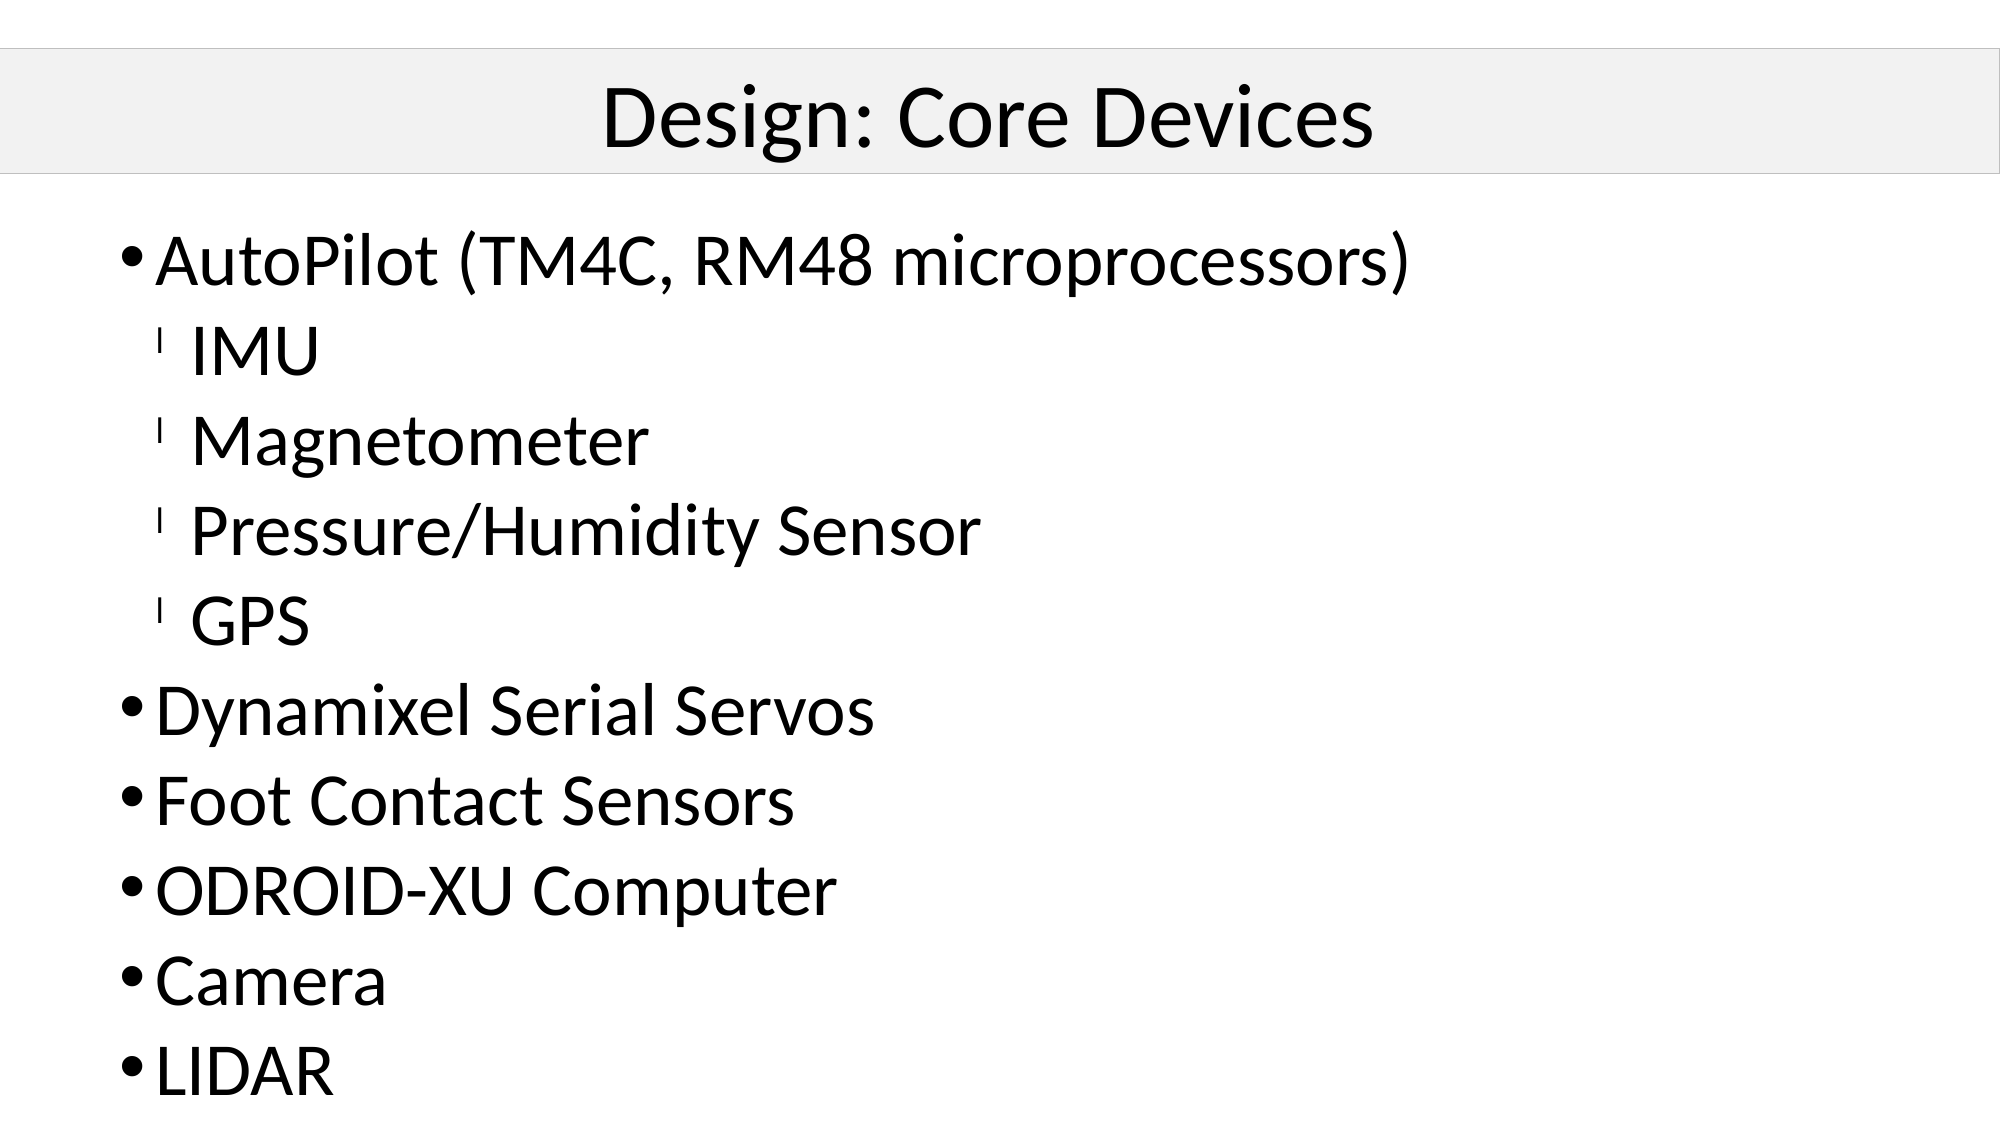

Design: Core Devices
AutoPilot (TM4C, RM48 microprocessors)
IMU
Magnetometer
Pressure/Humidity Sensor
GPS
Dynamixel Serial Servos
Foot Contact Sensors
ODROID-XU Computer
Camera
LIDAR